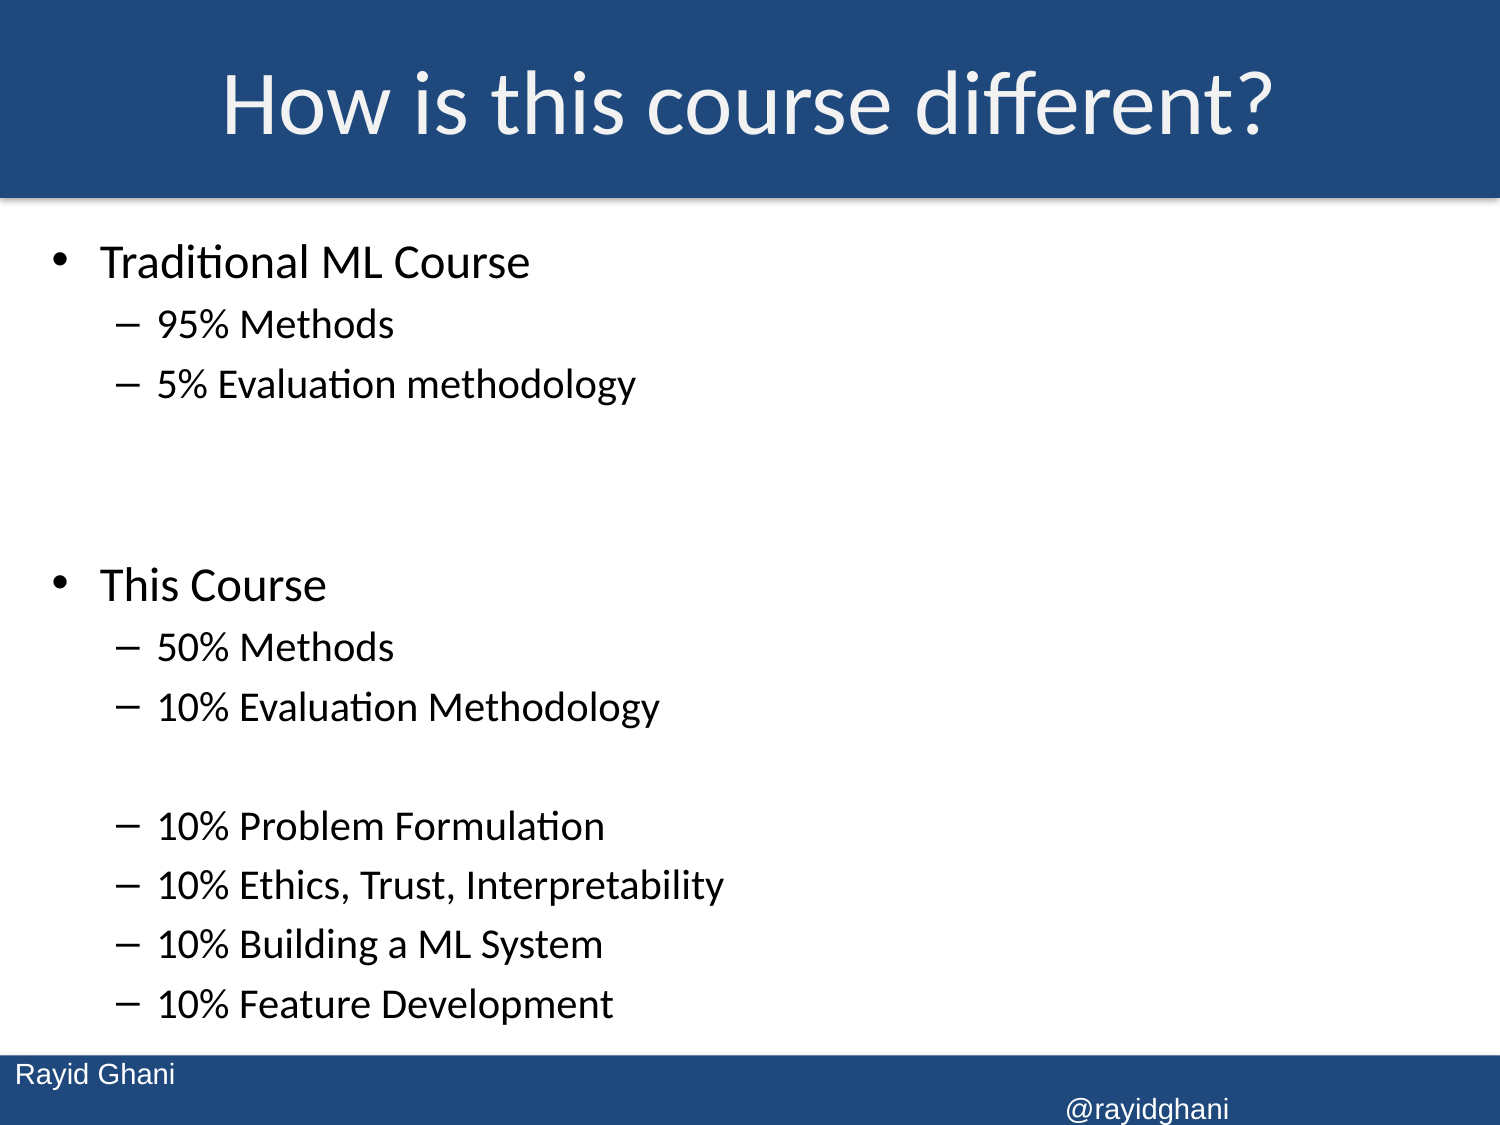

# How is this course different?
Traditional ML Course
95% Methods
5% Evaluation methodology

This Course
50% Methods
10% Evaluation Methodology

10% Problem Formulation
10% Ethics, Trust, Interpretability
10% Building a ML System
10% Feature Development